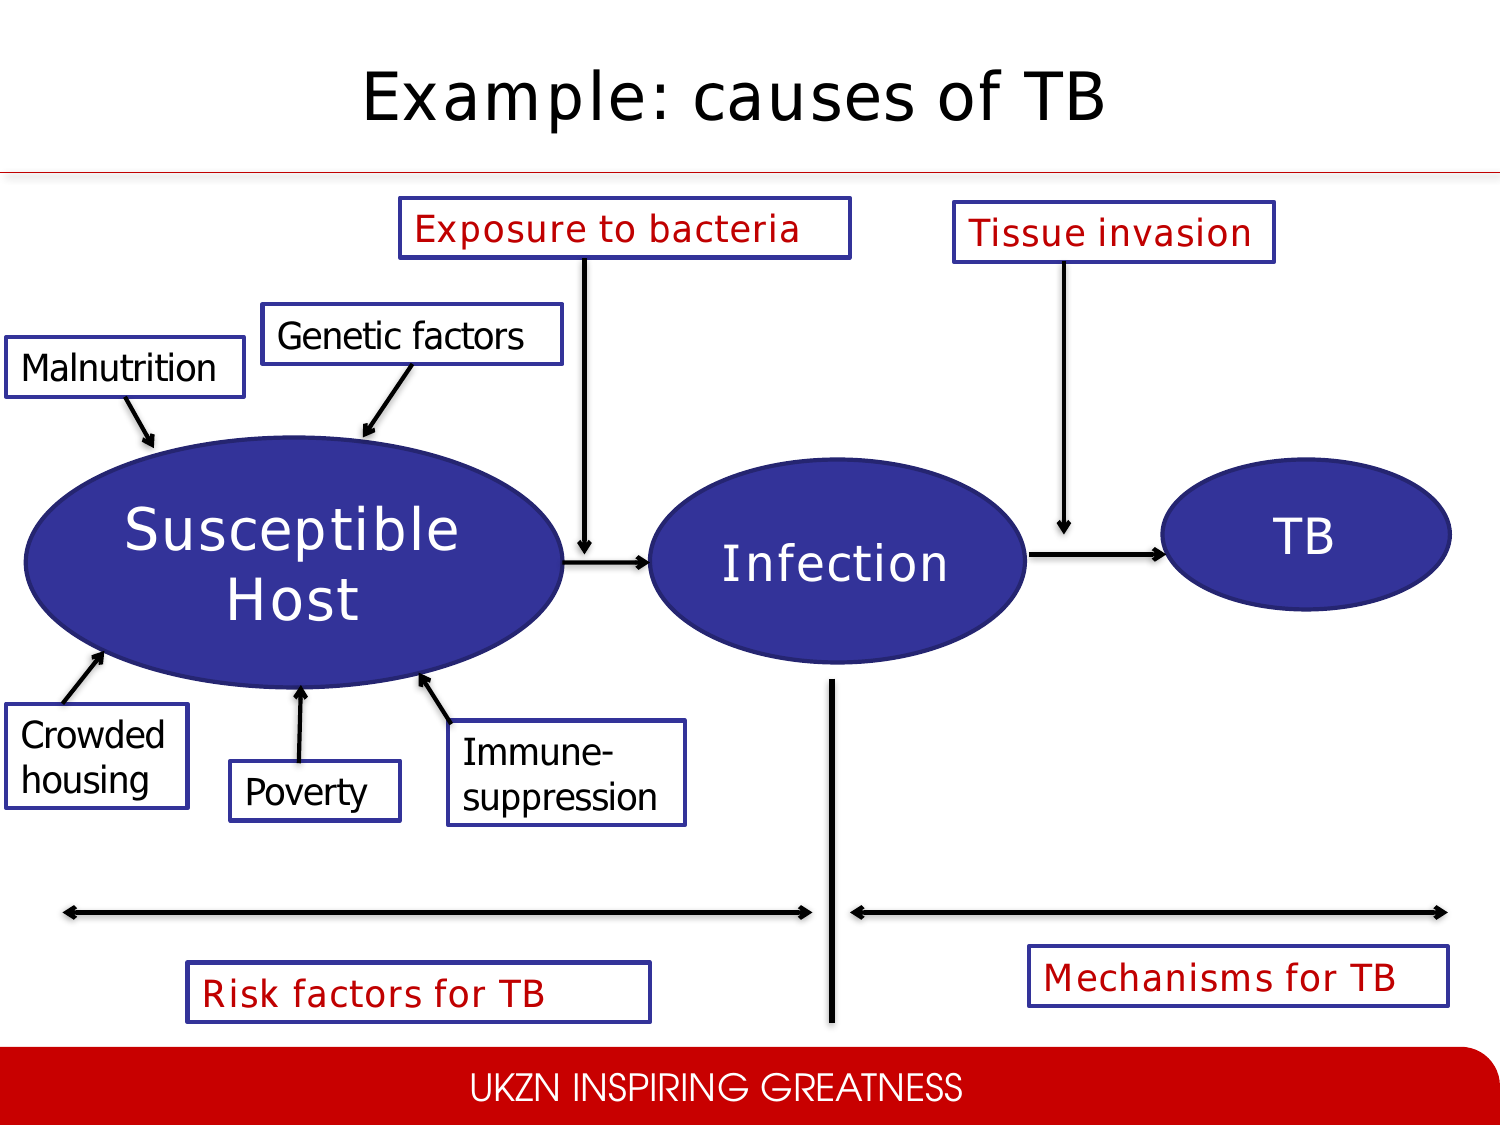

# Example: causes of TB
Exposure to bacteria
Tissue invasion
Genetic factors
Malnutrition
Susceptible Host
Infection
TB
Crowded housing
Immune-
suppression
Poverty
Mechanisms for TB
Risk factors for TB